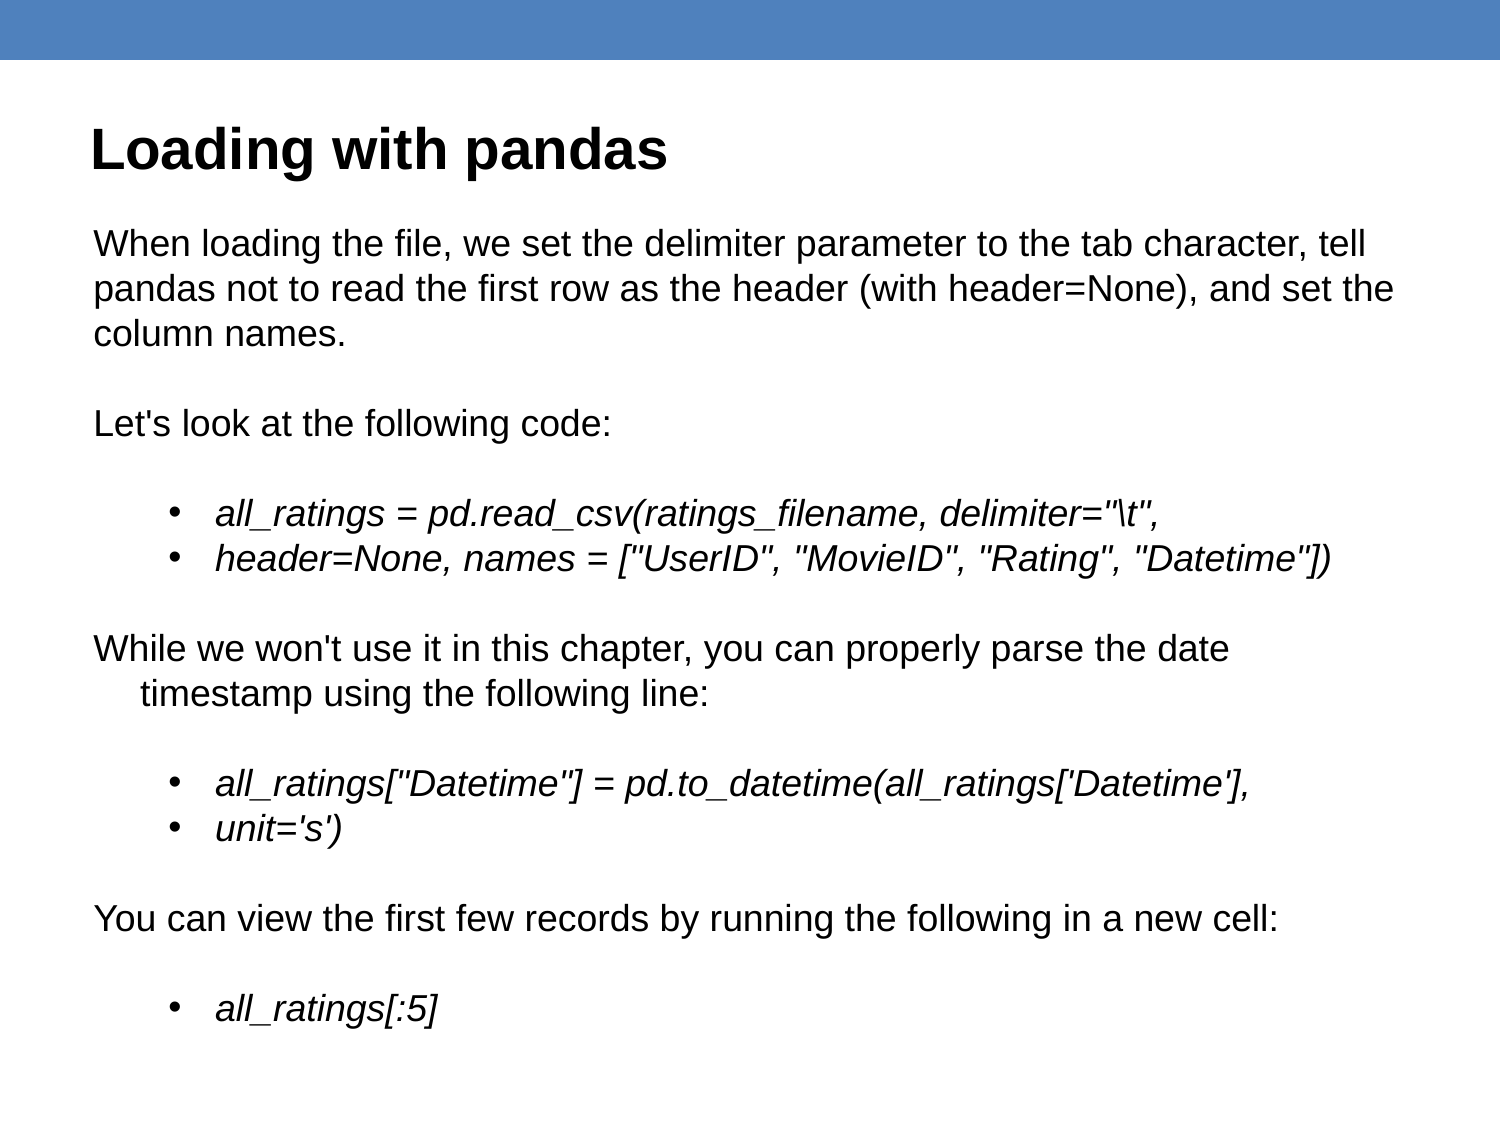

Loading with pandas
When loading the file, we set the delimiter parameter to the tab character, tell pandas not to read the first row as the header (with header=None), and set the column names.

Let's look at the following code:

all_ratings = pd.read_csv(ratings_filename, delimiter="\t",
header=None, names = ["UserID", "MovieID", "Rating", "Datetime"])

While we won't use it in this chapter, you can properly parse the date timestamp using the following line:

all_ratings["Datetime"] = pd.to_datetime(all_ratings['Datetime'],
unit='s')

You can view the first few records by running the following in a new cell:

all_ratings[:5]